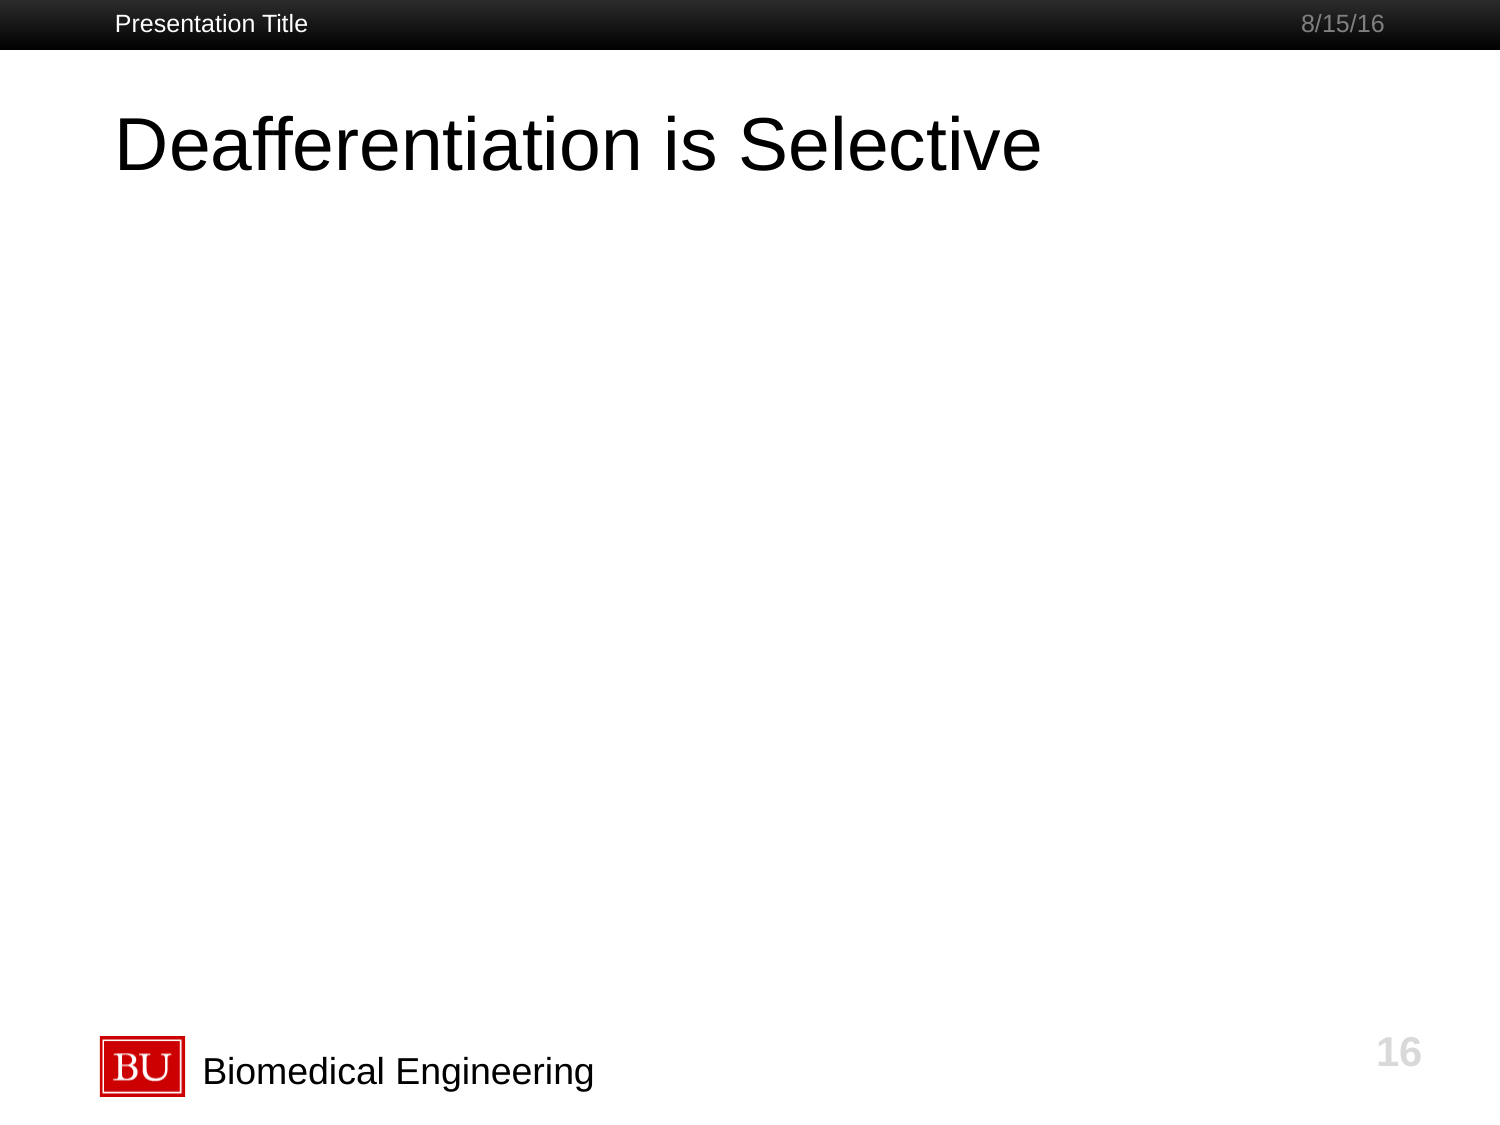

Presentation Title
8/15/16
# Deafferentiation is Selective

16